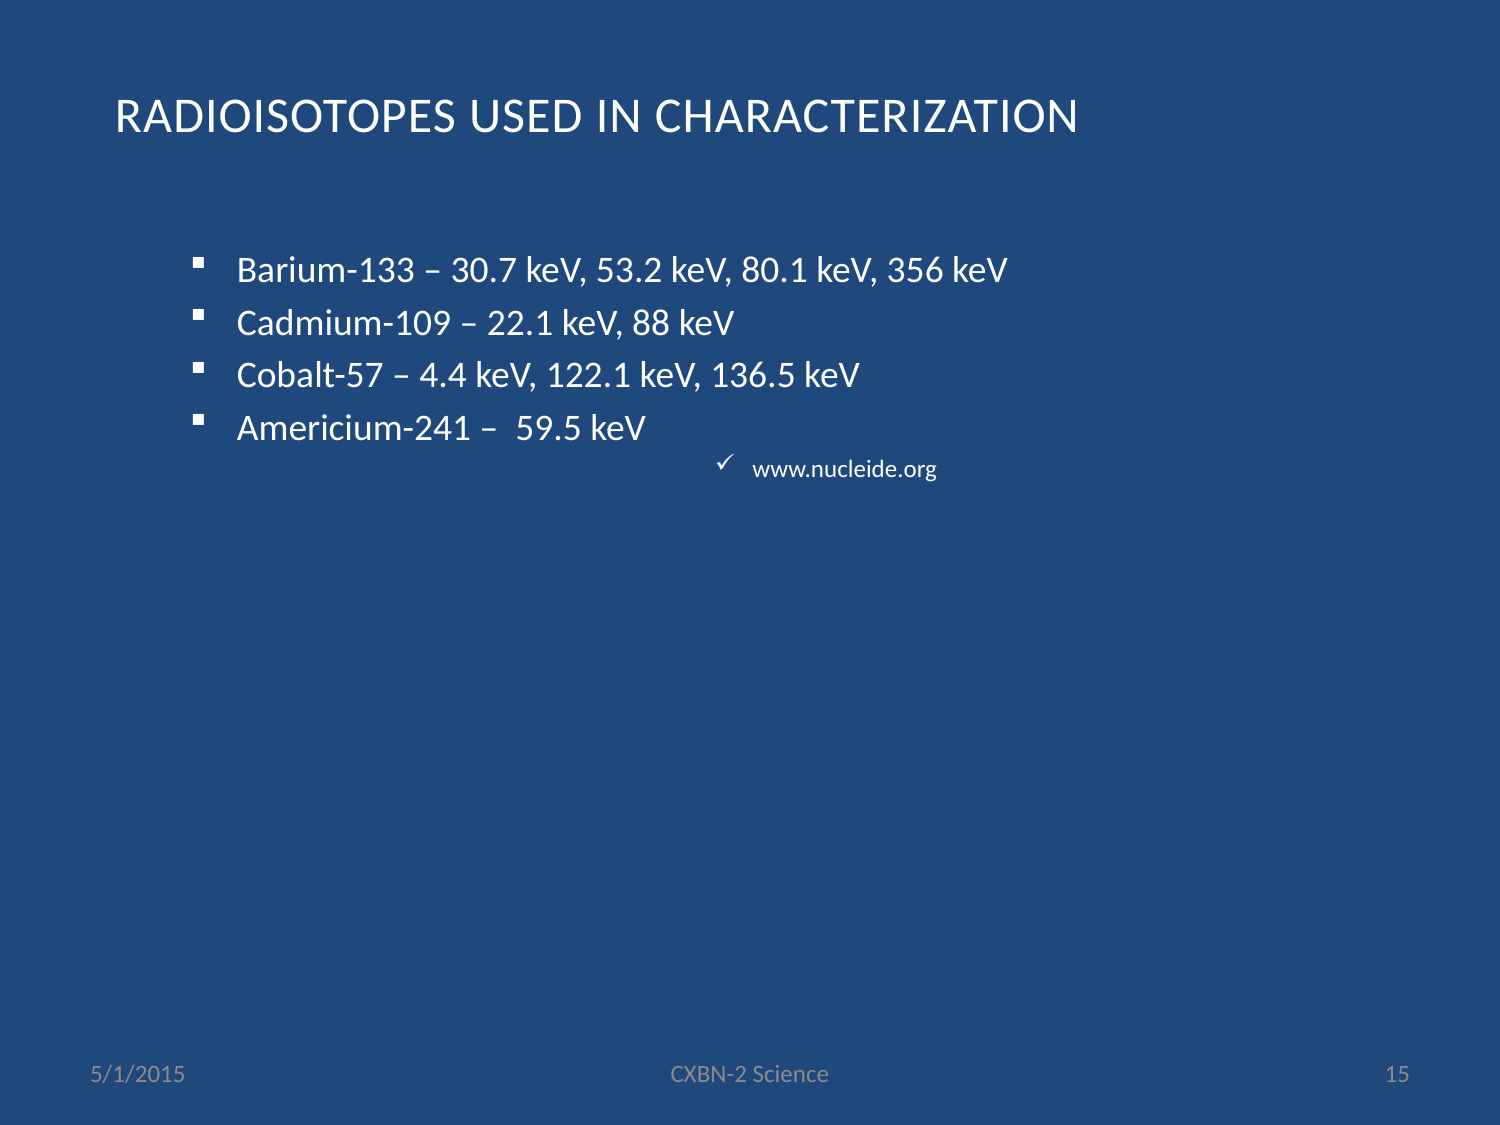

Radioisotopes used in characterization
Barium-133 – 30.7 keV, 53.2 keV, 80.1 keV, 356 keV
Cadmium-109 – 22.1 keV, 88 keV
Cobalt-57 – 4.4 keV, 122.1 keV, 136.5 keV
Americium-241 –  59.5 keV
www.nucleide.org
5/1/2015
CXBN-2 Science
15